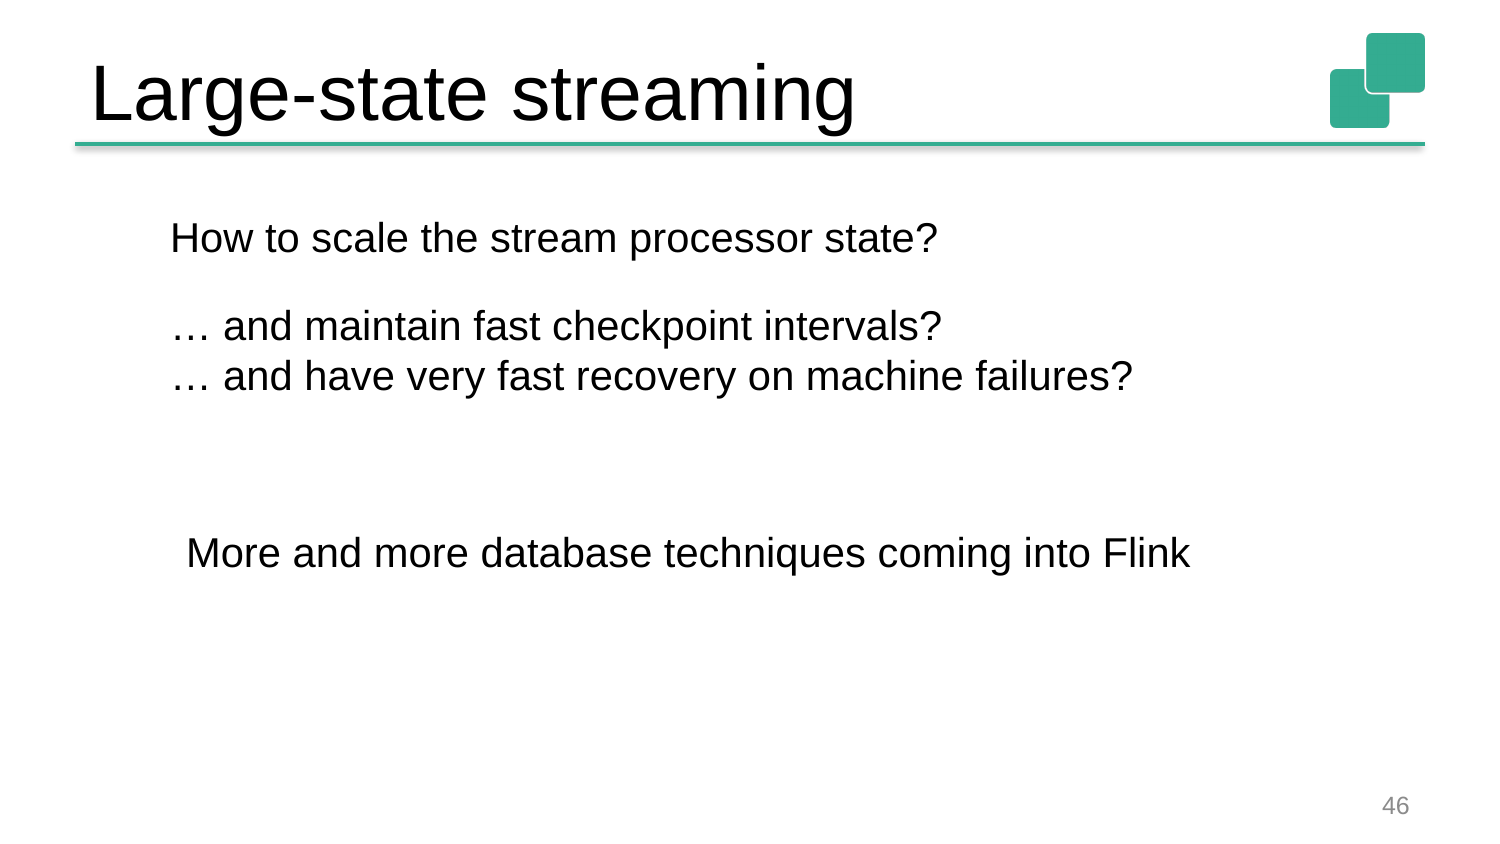

# Large-state streaming
How to scale the stream processor state?
… and maintain fast checkpoint intervals?
… and have very fast recovery on machine failures?
More and more database techniques coming into Flink
46